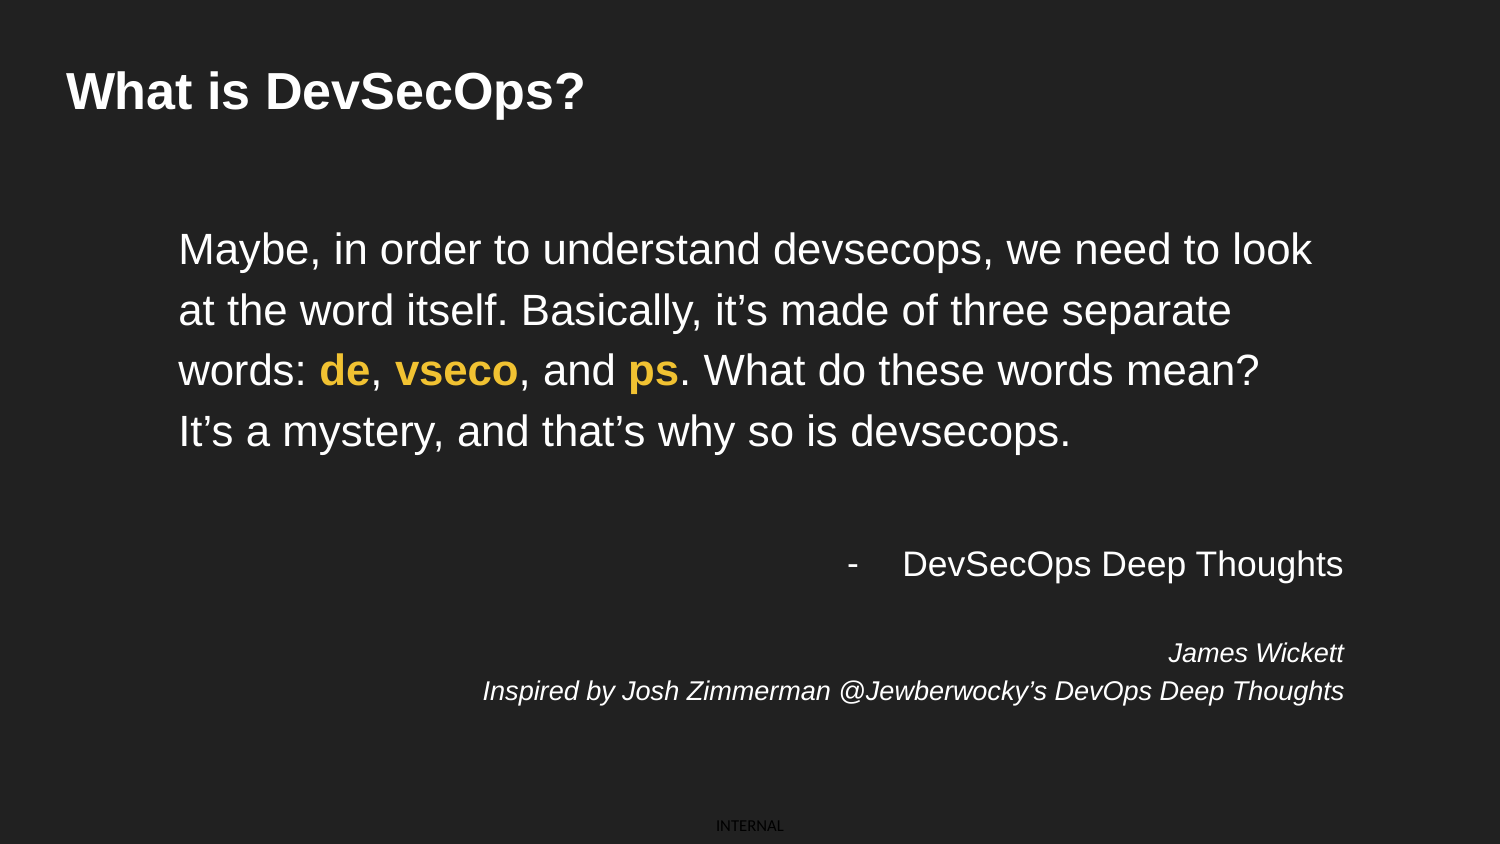

# What is DevSecOps?
Maybe, in order to understand devsecops, we need to look at the word itself. Basically, it’s made of three separate words: de, vseco, and ps. What do these words mean? It’s a mystery, and that’s why so is devsecops.
DevSecOps Deep Thoughts
James Wickett
Inspired by Josh Zimmerman @Jewberwocky’s DevOps Deep Thoughts